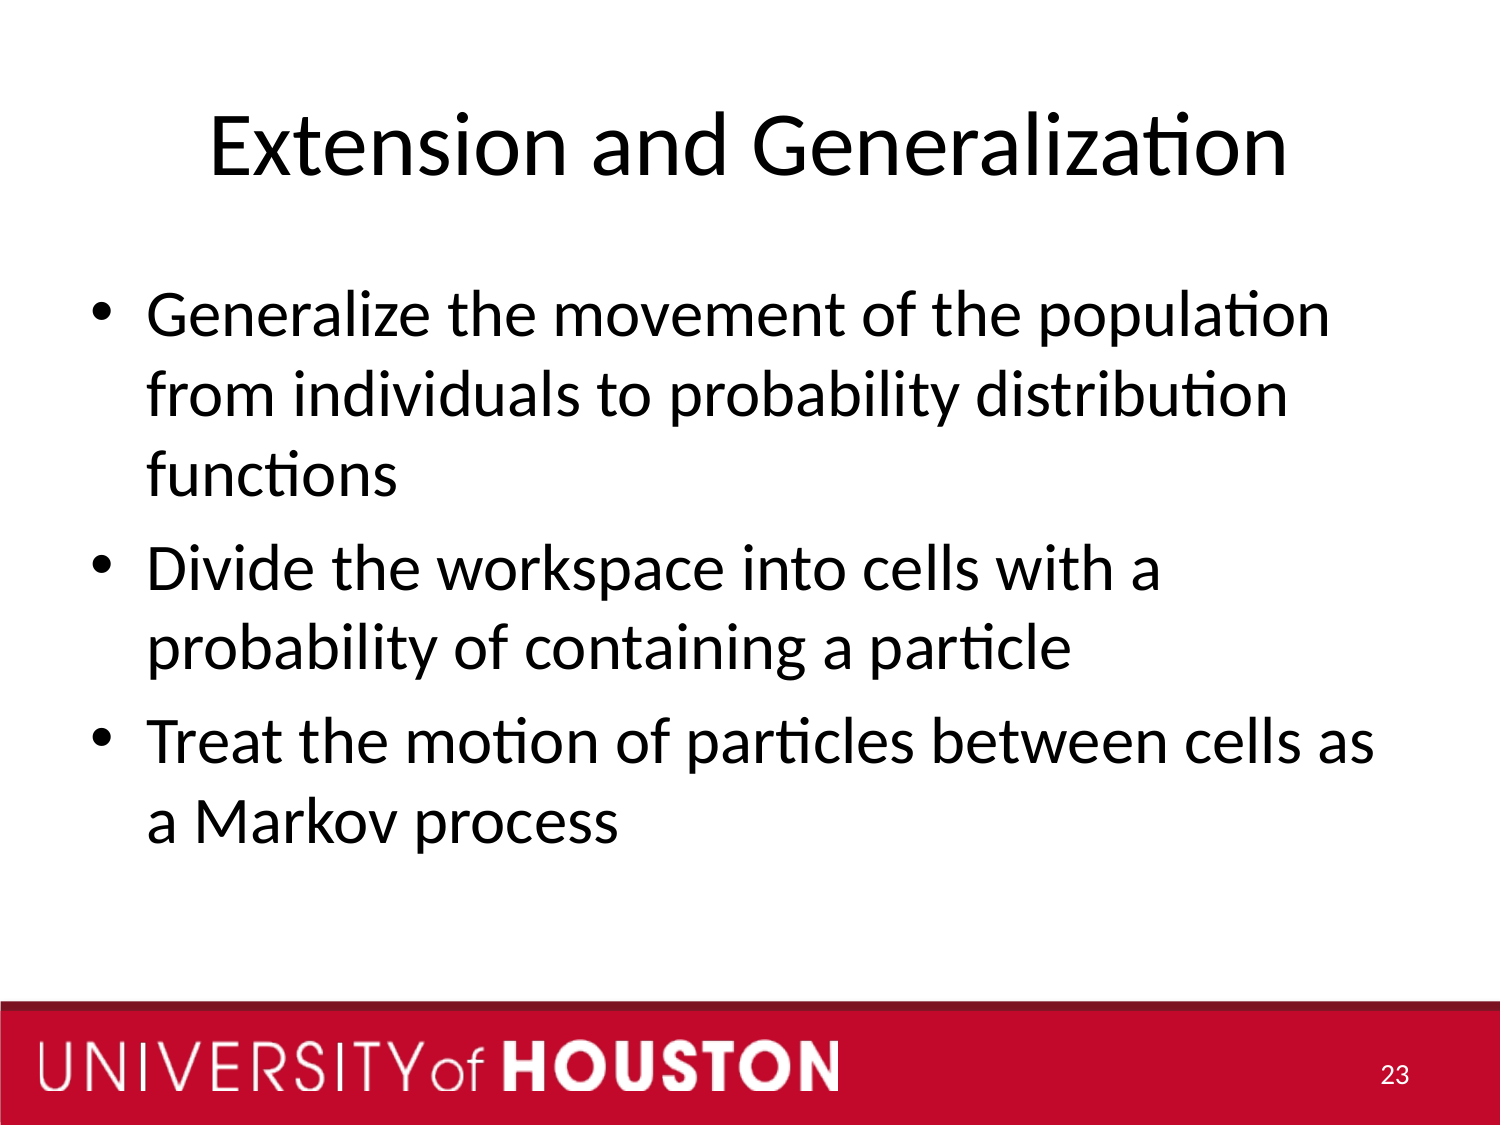

# Extension and Generalization
Generalize the movement of the population from individuals to probability distribution functions
Divide the workspace into cells with a probability of containing a particle
Treat the motion of particles between cells as a Markov process
23